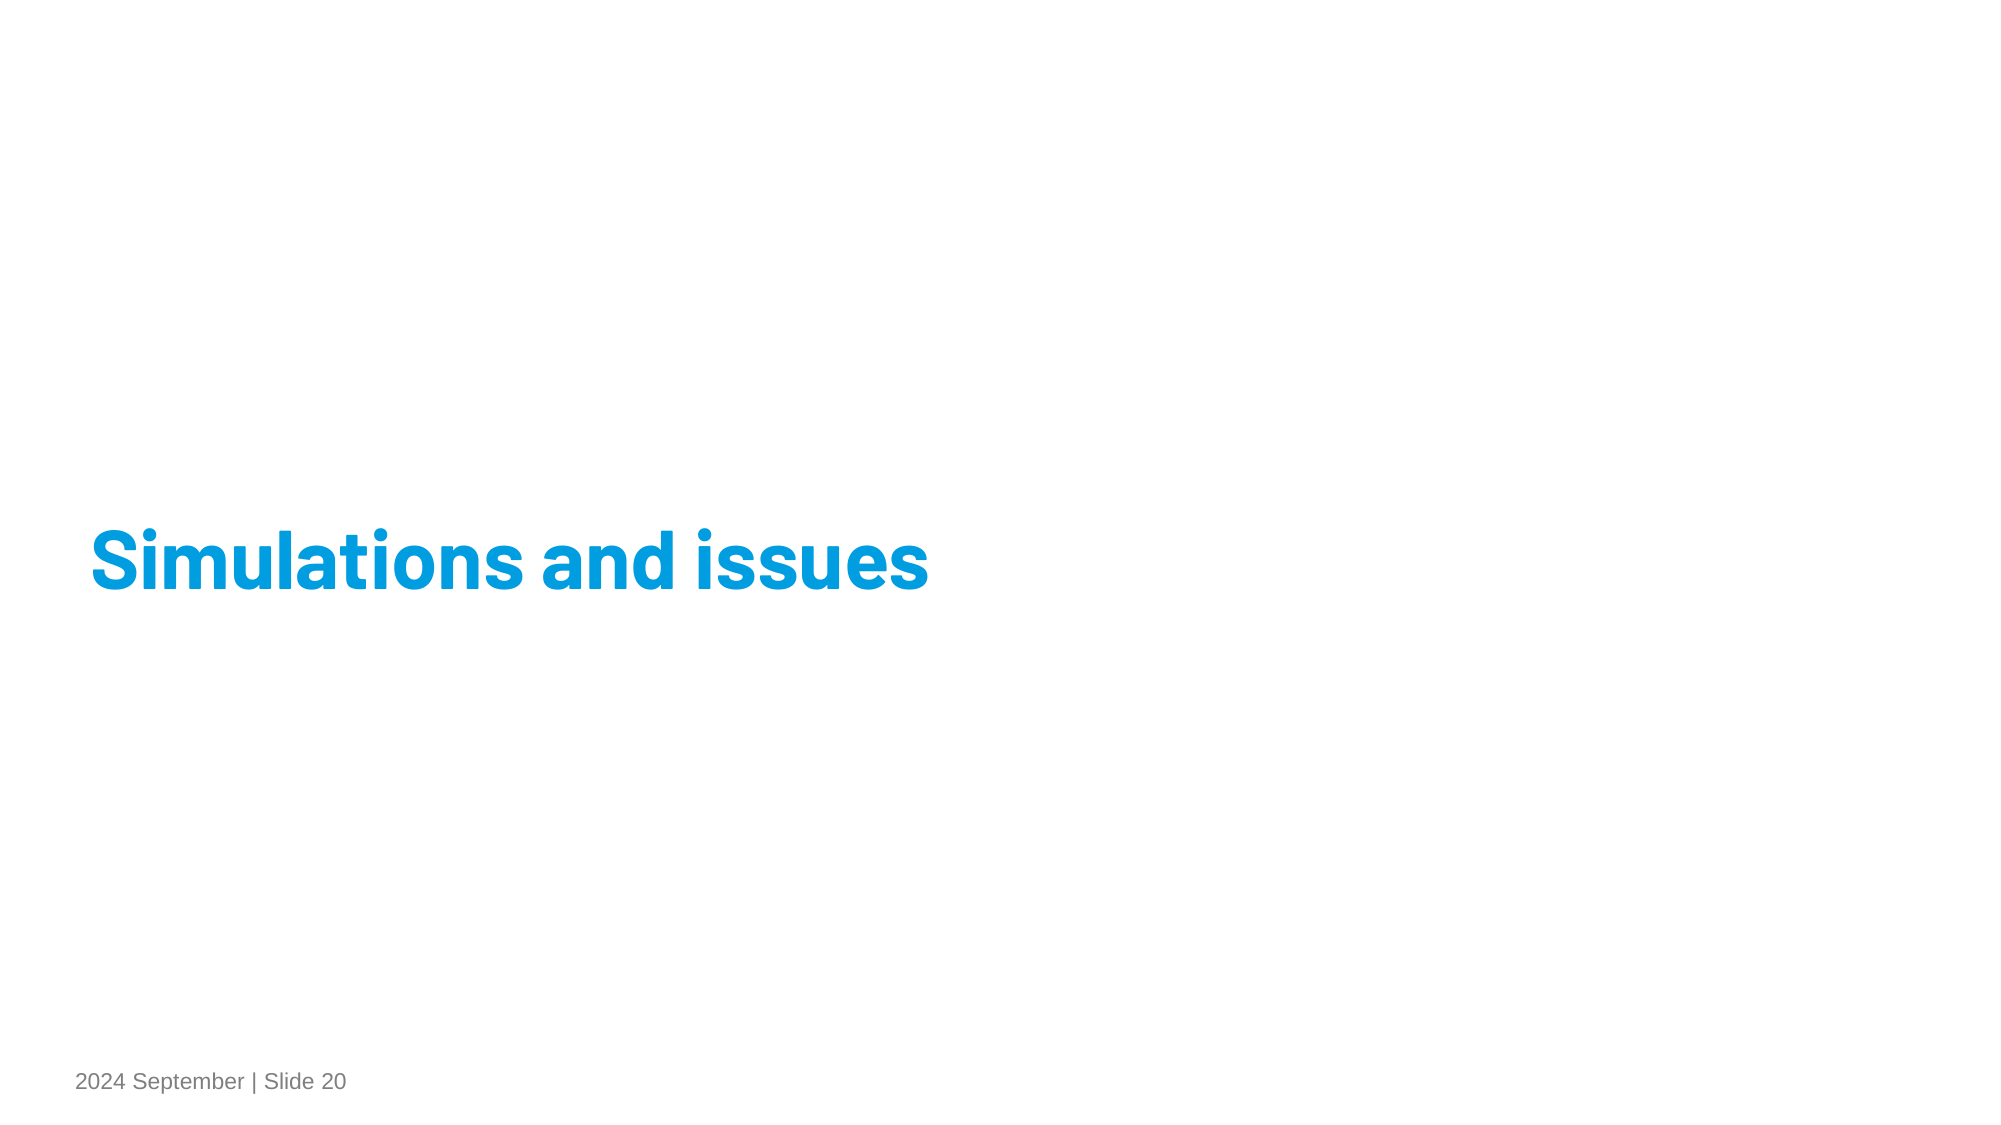

Simulations and issues
2024 September | Slide 20